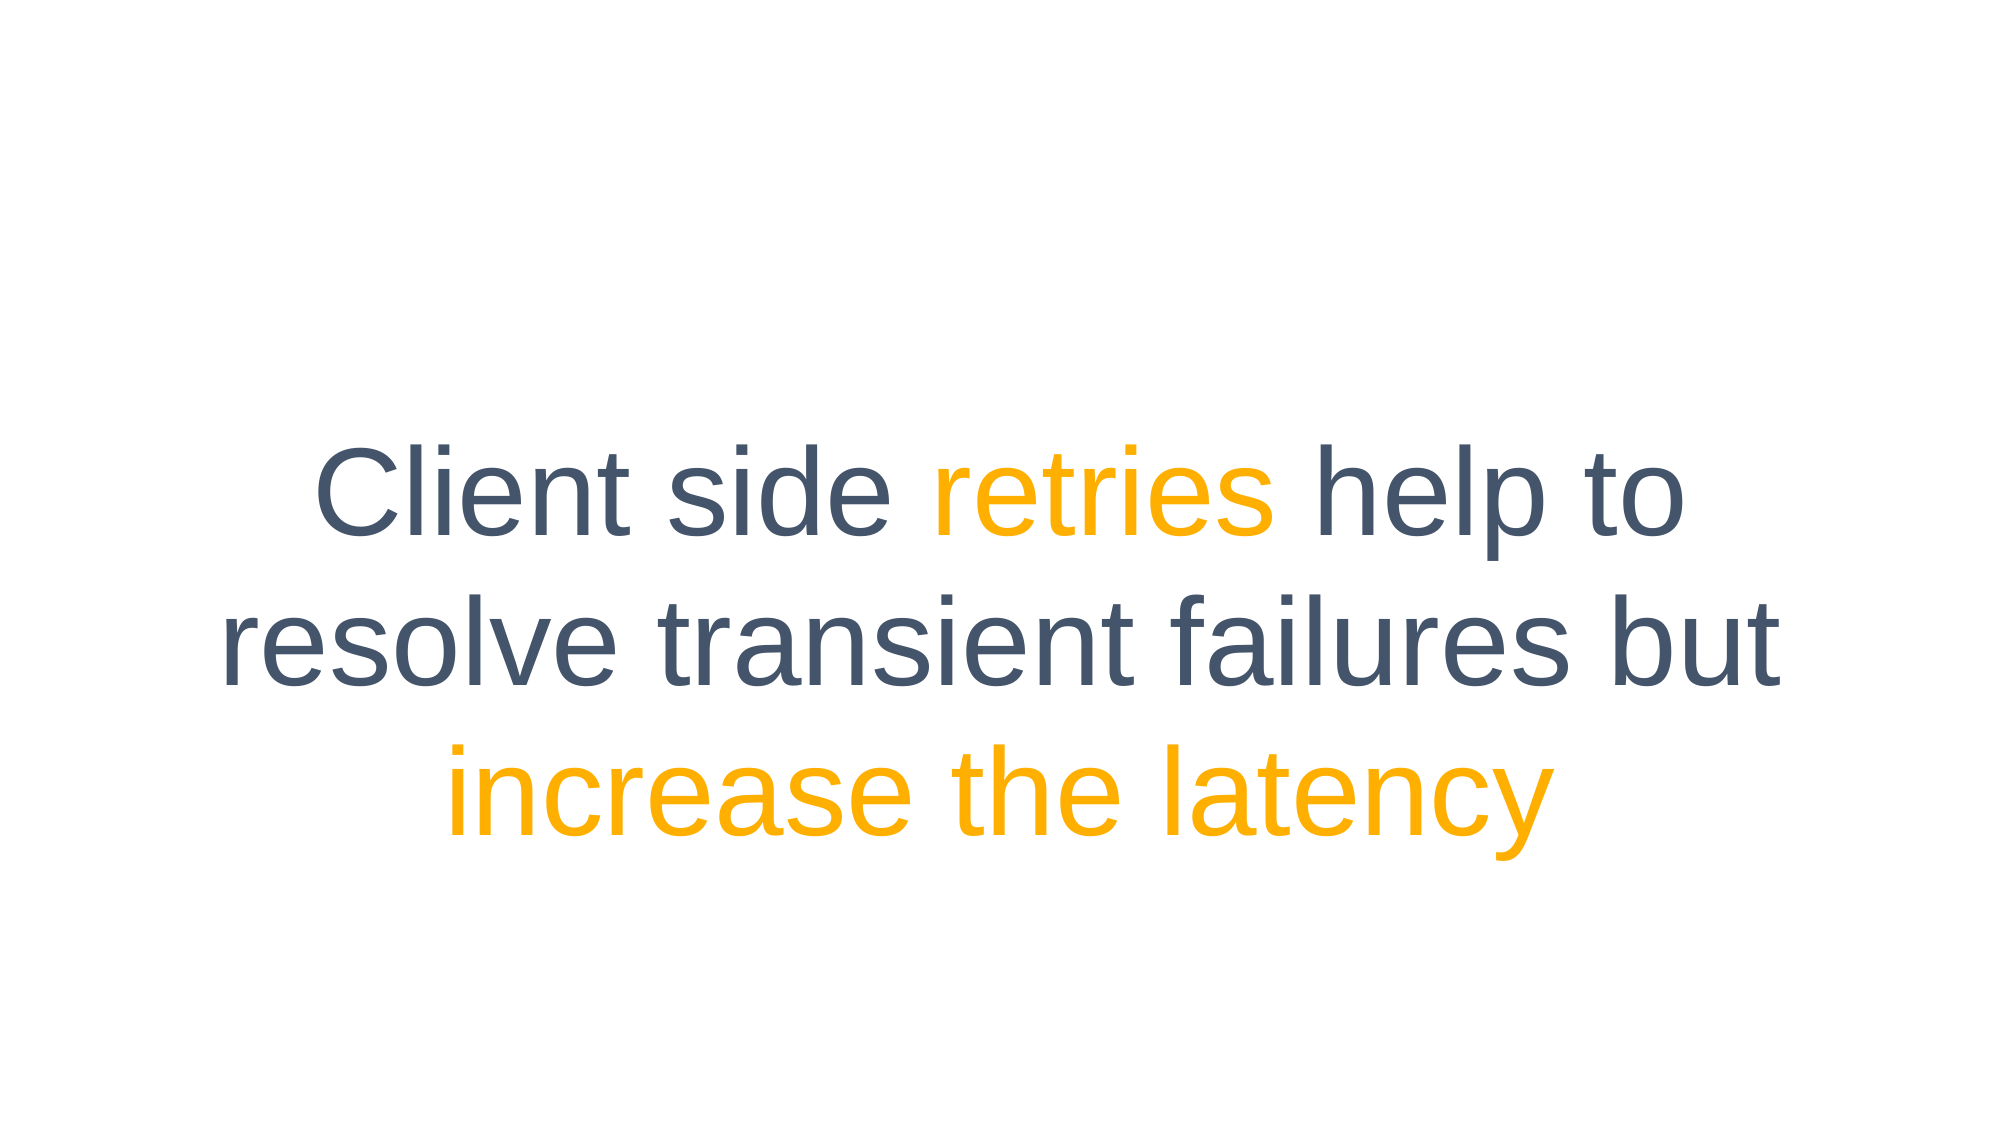

Client side retries help to resolve transient failures but increase the latency